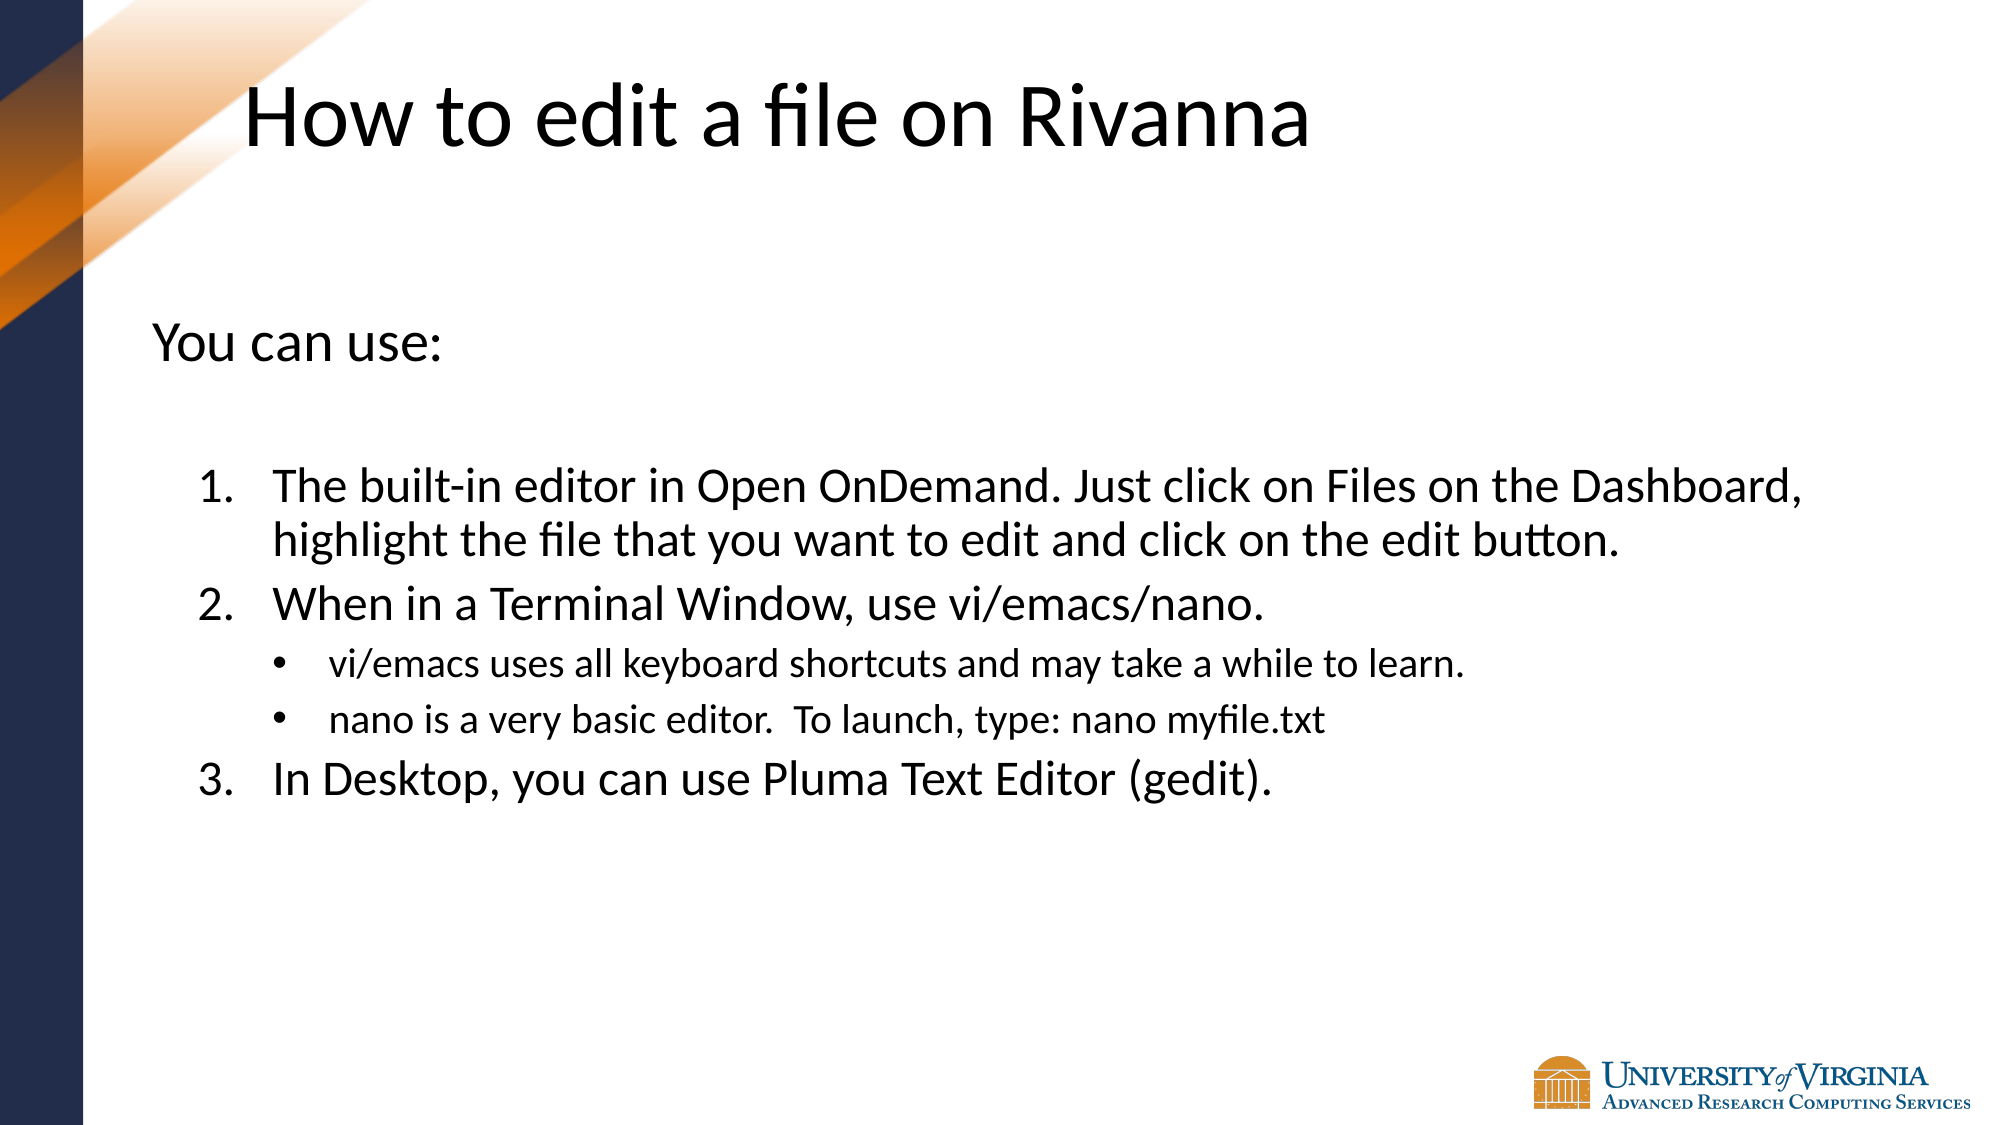

# How to edit a file on Rivanna
You can use:

The built-in editor in Open OnDemand. Just click on Files on the Dashboard, highlight the file that you want to edit and click on the edit button.
When in a Terminal Window, use vi/emacs/nano.
vi/emacs uses all keyboard shortcuts and may take a while to learn.
nano is a very basic editor.  To launch, type: nano myfile.txt
In Desktop, you can use Pluma Text Editor (gedit).